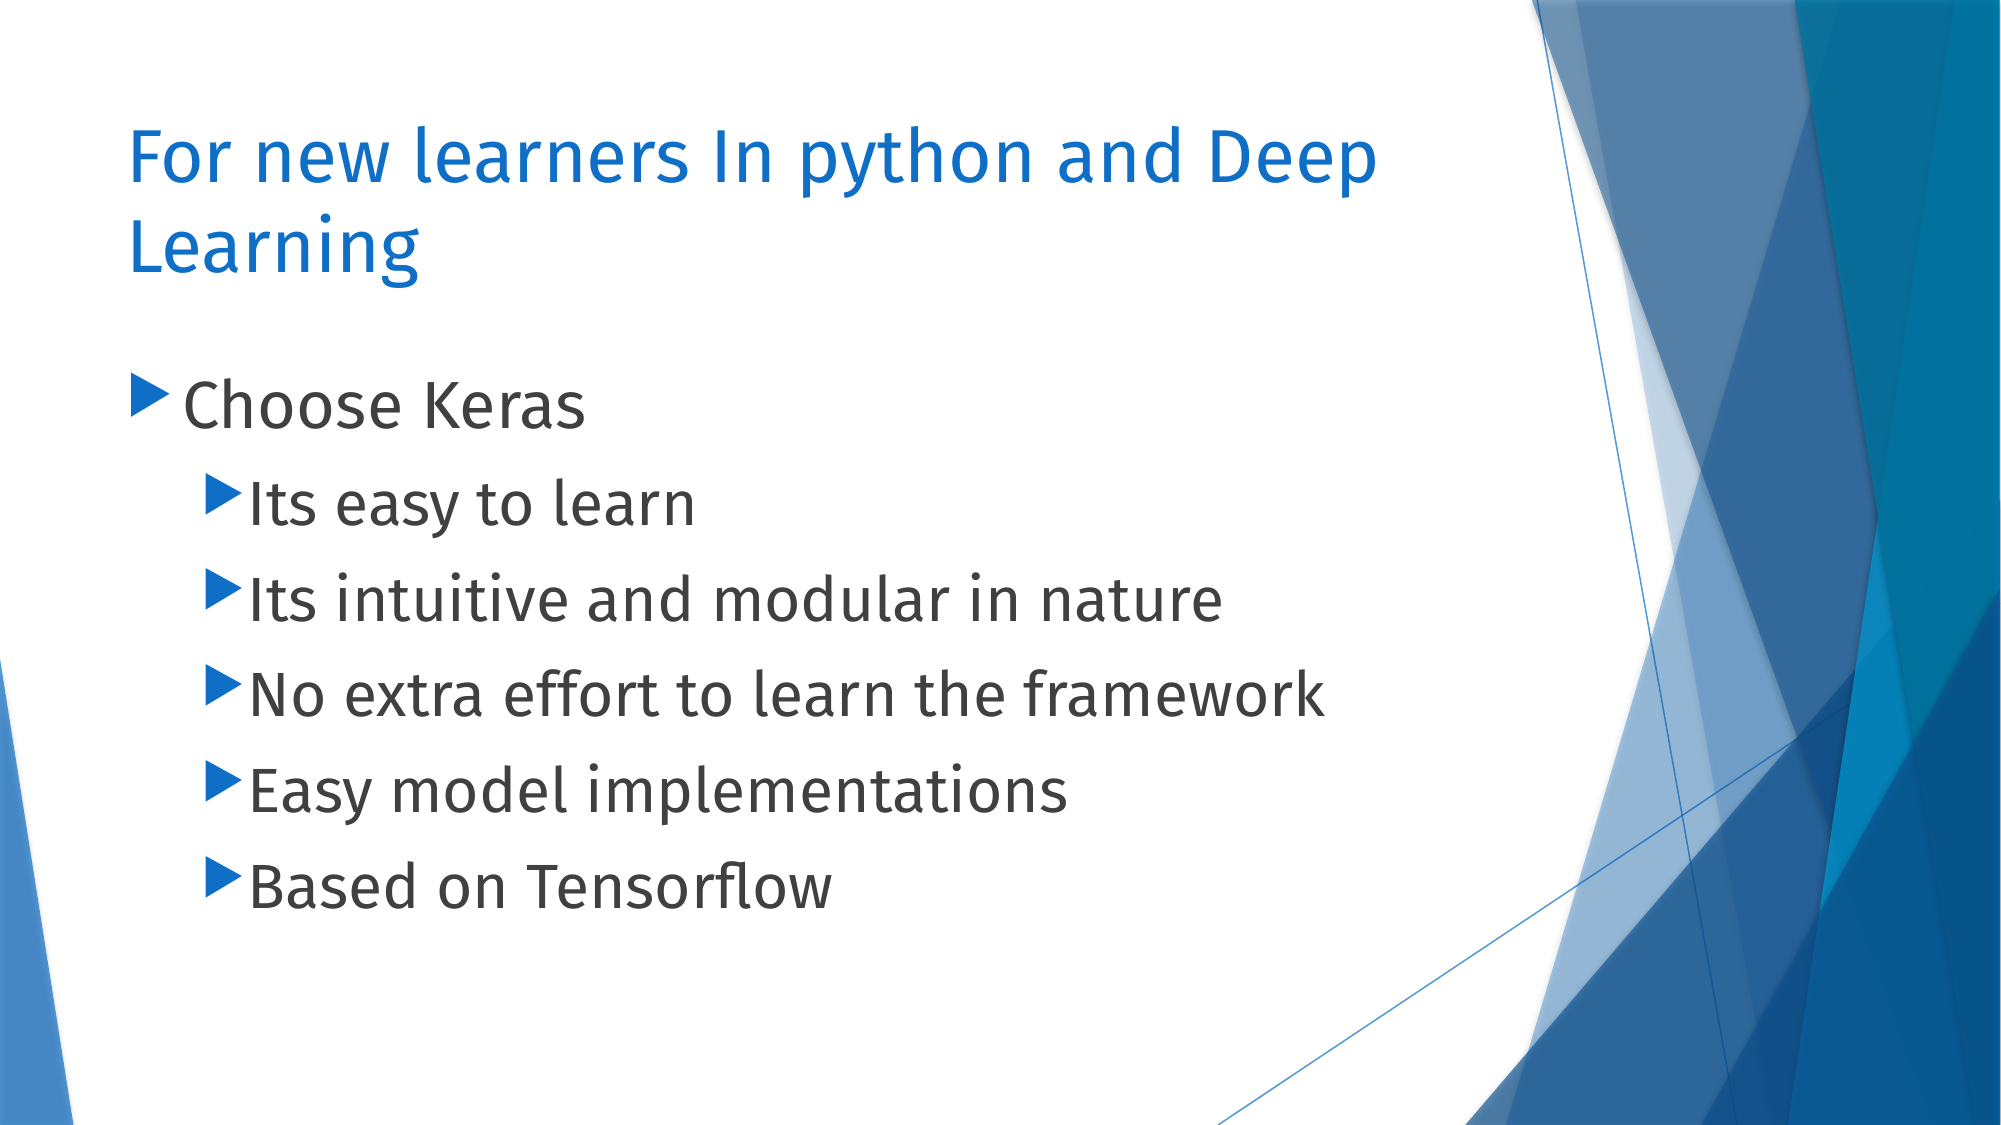

# For new learners In python and Deep Learning
Choose Keras
Its easy to learn
Its intuitive and modular in nature
No extra effort to learn the framework
Easy model implementations
Based on Tensorflow